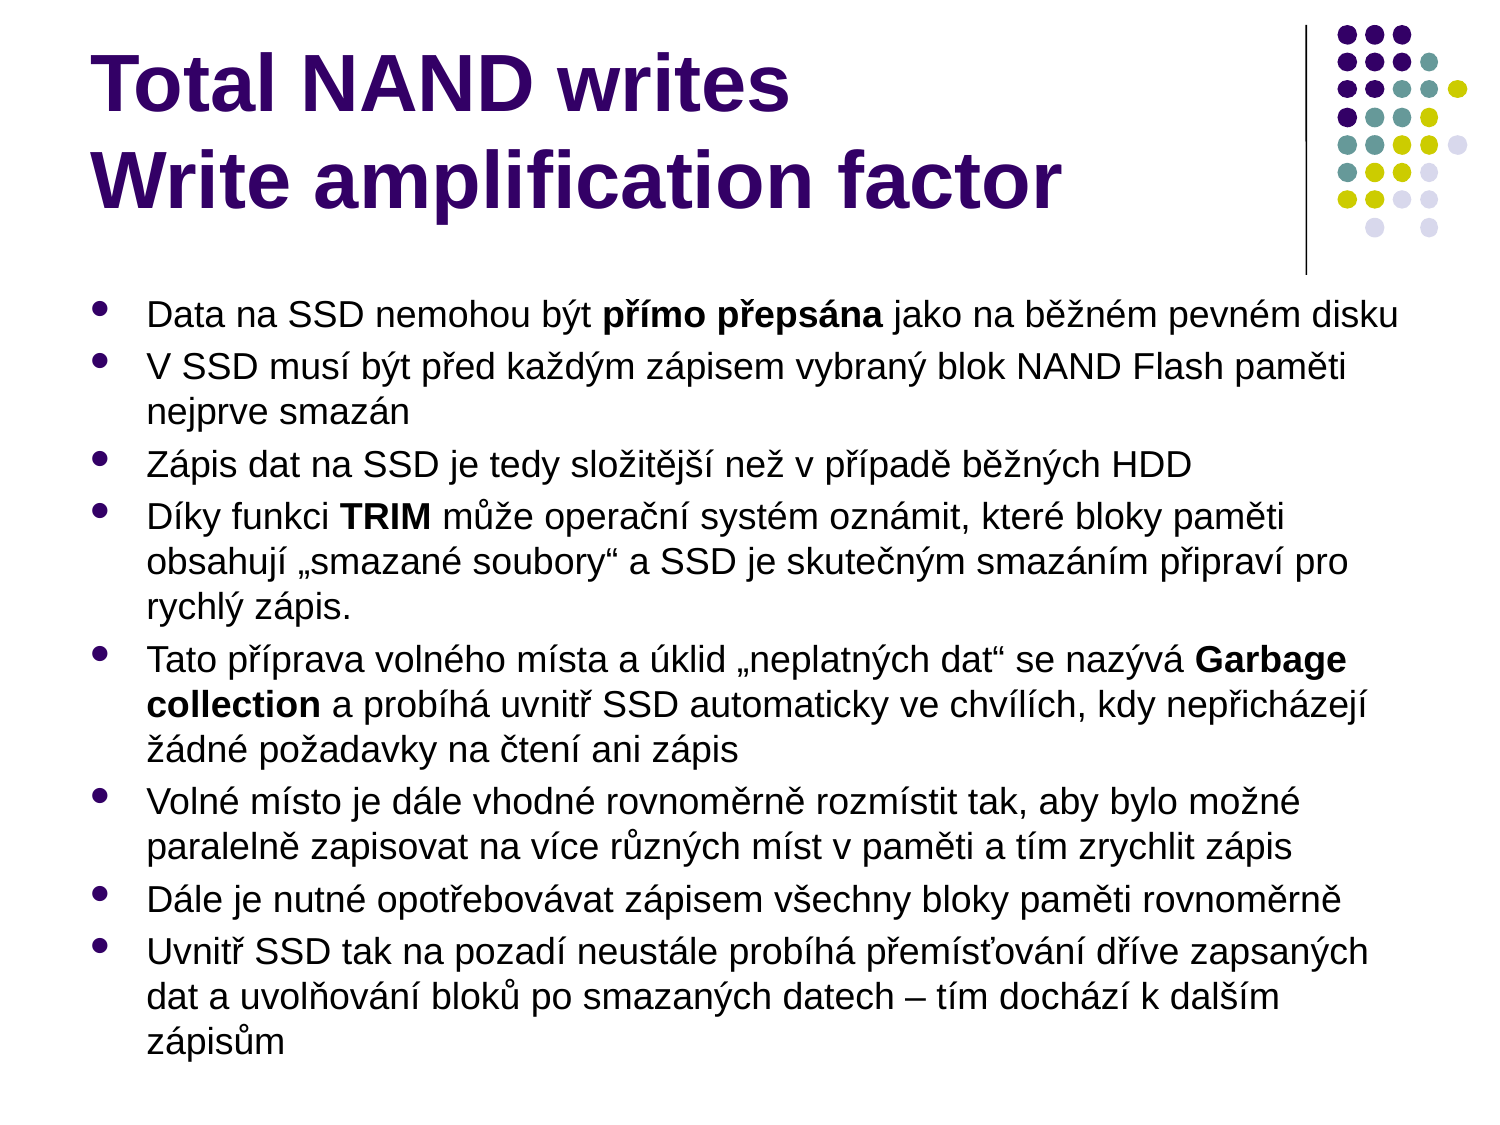

# Total NAND writes Write amplification factor
Data na SSD nemohou být přímo přepsána jako na běžném pevném disku
V SSD musí být před každým zápisem vybraný blok NAND Flash paměti nejprve smazán
Zápis dat na SSD je tedy složitější než v případě běžných HDD
Díky funkci TRIM může operační systém oznámit, které bloky paměti obsahují „smazané soubory“ a SSD je skutečným smazáním připraví pro rychlý zápis.
Tato příprava volného místa a úklid „neplatných dat“ se nazývá Garbage collection a probíhá uvnitř SSD automaticky ve chvílích, kdy nepřicházejí žádné požadavky na čtení ani zápis
Volné místo je dále vhodné rovnoměrně rozmístit tak, aby bylo možné paralelně zapisovat na více různých míst v paměti a tím zrychlit zápis
Dále je nutné opotřebovávat zápisem všechny bloky paměti rovnoměrně
Uvnitř SSD tak na pozadí neustále probíhá přemísťování dříve zapsaných dat a uvolňování bloků po smazaných datech – tím dochází k dalším zápisům